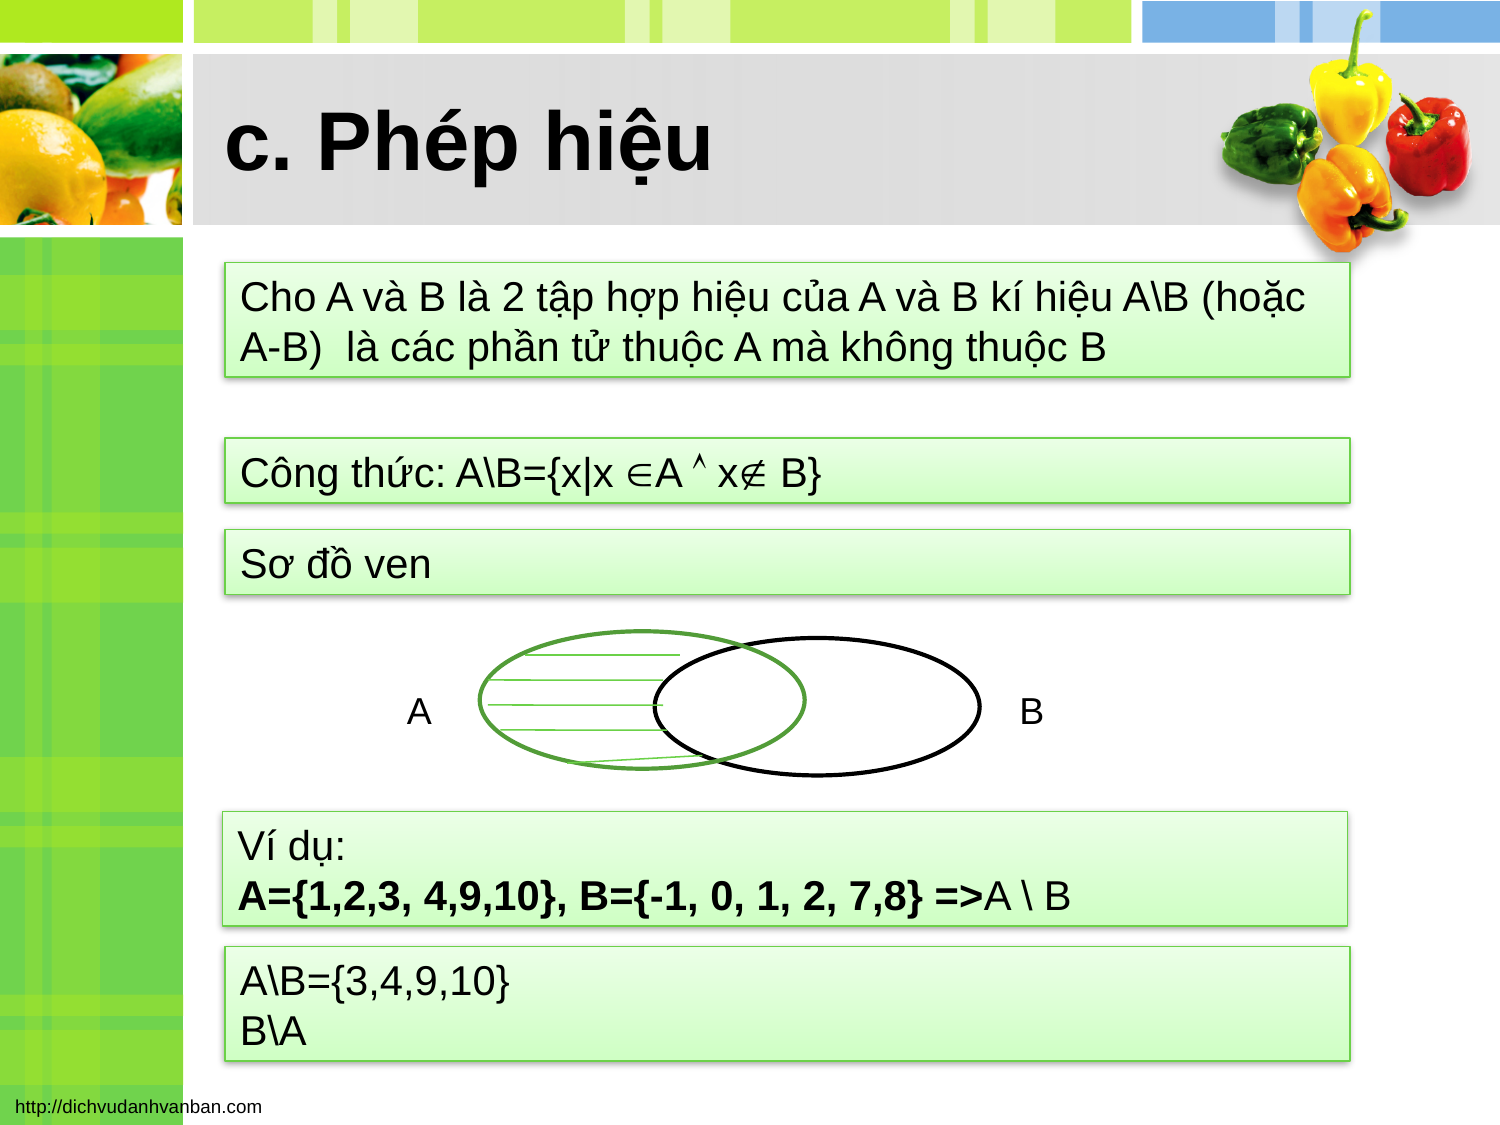

# c. Phép hiệu
Cho A và B là 2 tập hợp hiệu của A và B kí hiệu A\B (hoặc A-B)  là các phần tử thuộc A mà không thuộc B
Công thức: A\B={x|x ∈A ∧ x∉ B}
Sơ đồ ven

A
B
Ví dụ:
A={1,2,3, 4,9,10}, B={-1, 0, 1, 2, 7,8} =>A \ B
A\B={3,4,9,10}
B\A